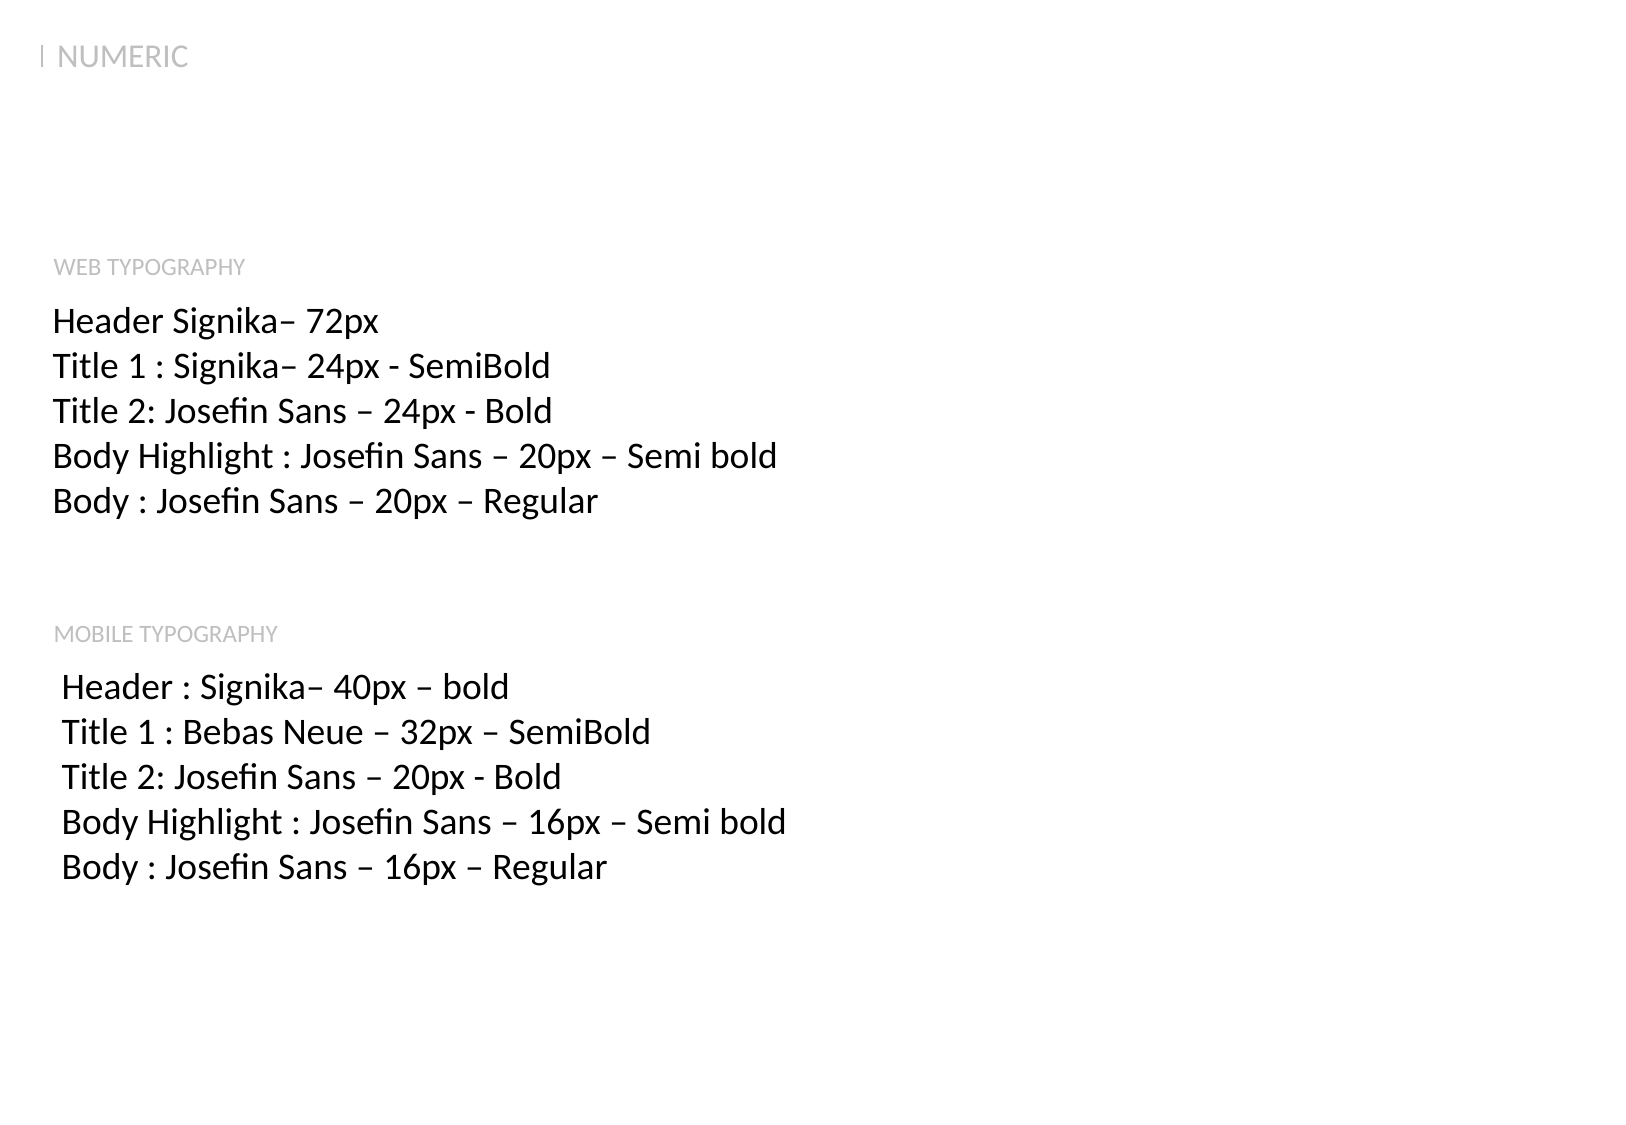

NUMERIC
WEB TYPOGRAPHY
 Header Signika– 72px
 Title 1 : Signika– 24px - SemiBold
 Title 2: Josefin Sans – 24px - Bold
 Body Highlight : Josefin Sans – 20px – Semi bold
 Body : Josefin Sans – 20px – Regular
MOBILE TYPOGRAPHY
 Header : Signika– 40px – bold
 Title 1 : Bebas Neue – 32px – SemiBold
 Title 2: Josefin Sans – 20px - Bold
 Body Highlight : Josefin Sans – 16px – Semi bold
 Body : Josefin Sans – 16px – Regular